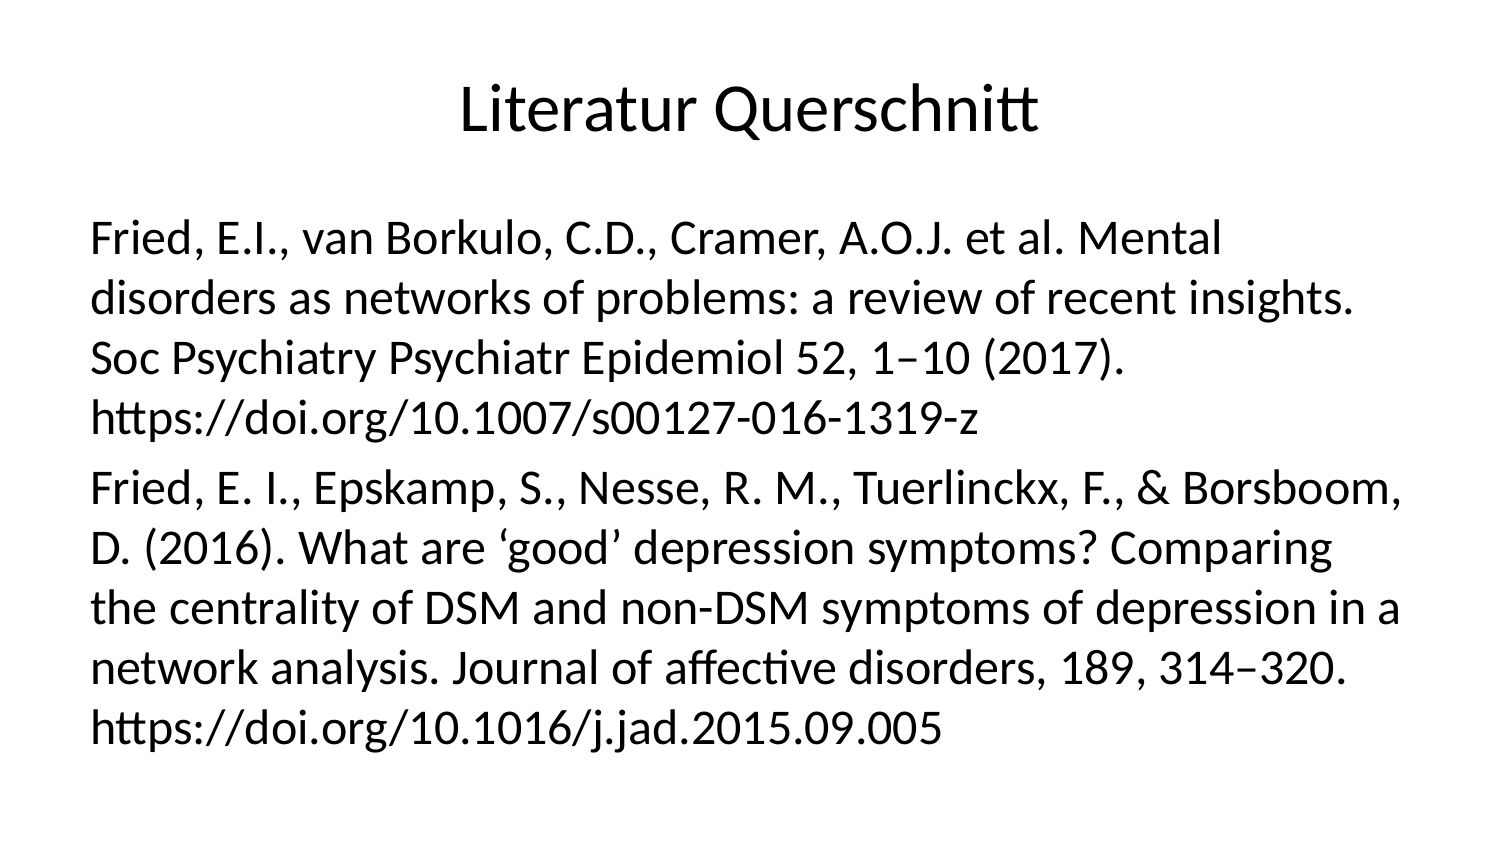

# Literatur Querschnitt
Fried, E.I., van Borkulo, C.D., Cramer, A.O.J. et al. Mental disorders as networks of problems: a review of recent insights. Soc Psychiatry Psychiatr Epidemiol 52, 1–10 (2017). https://doi.org/10.1007/s00127-016-1319-z
Fried, E. I., Epskamp, S., Nesse, R. M., Tuerlinckx, F., & Borsboom, D. (2016). What are ‘good’ depression symptoms? Comparing the centrality of DSM and non-DSM symptoms of depression in a network analysis. Journal of affective disorders, 189, 314–320. https://doi.org/10.1016/j.jad.2015.09.005